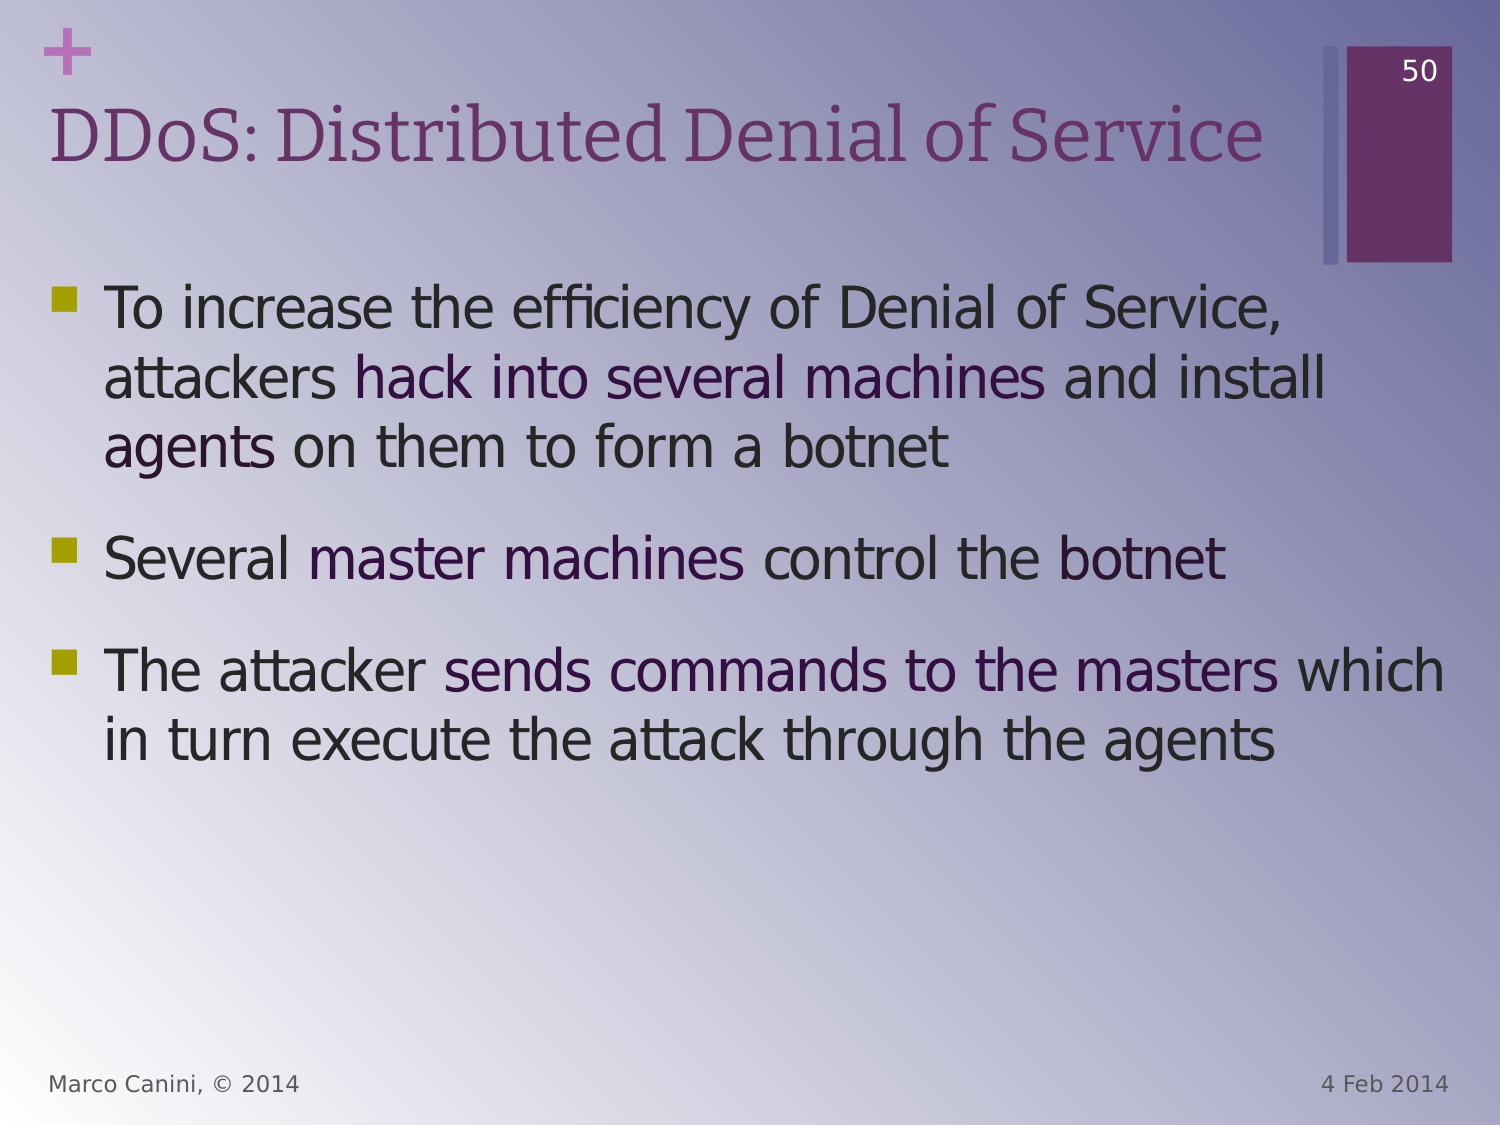

50
# DDoS: Distributed Denial of Service
To increase the efficiency of Denial of Service, attackers hack into several machines and install agents on them to form a botnet
Several master machines control the botnet
The attacker sends commands to the masters which in turn execute the attack through the agents
Marco Canini, © 2014
4 Feb 2014